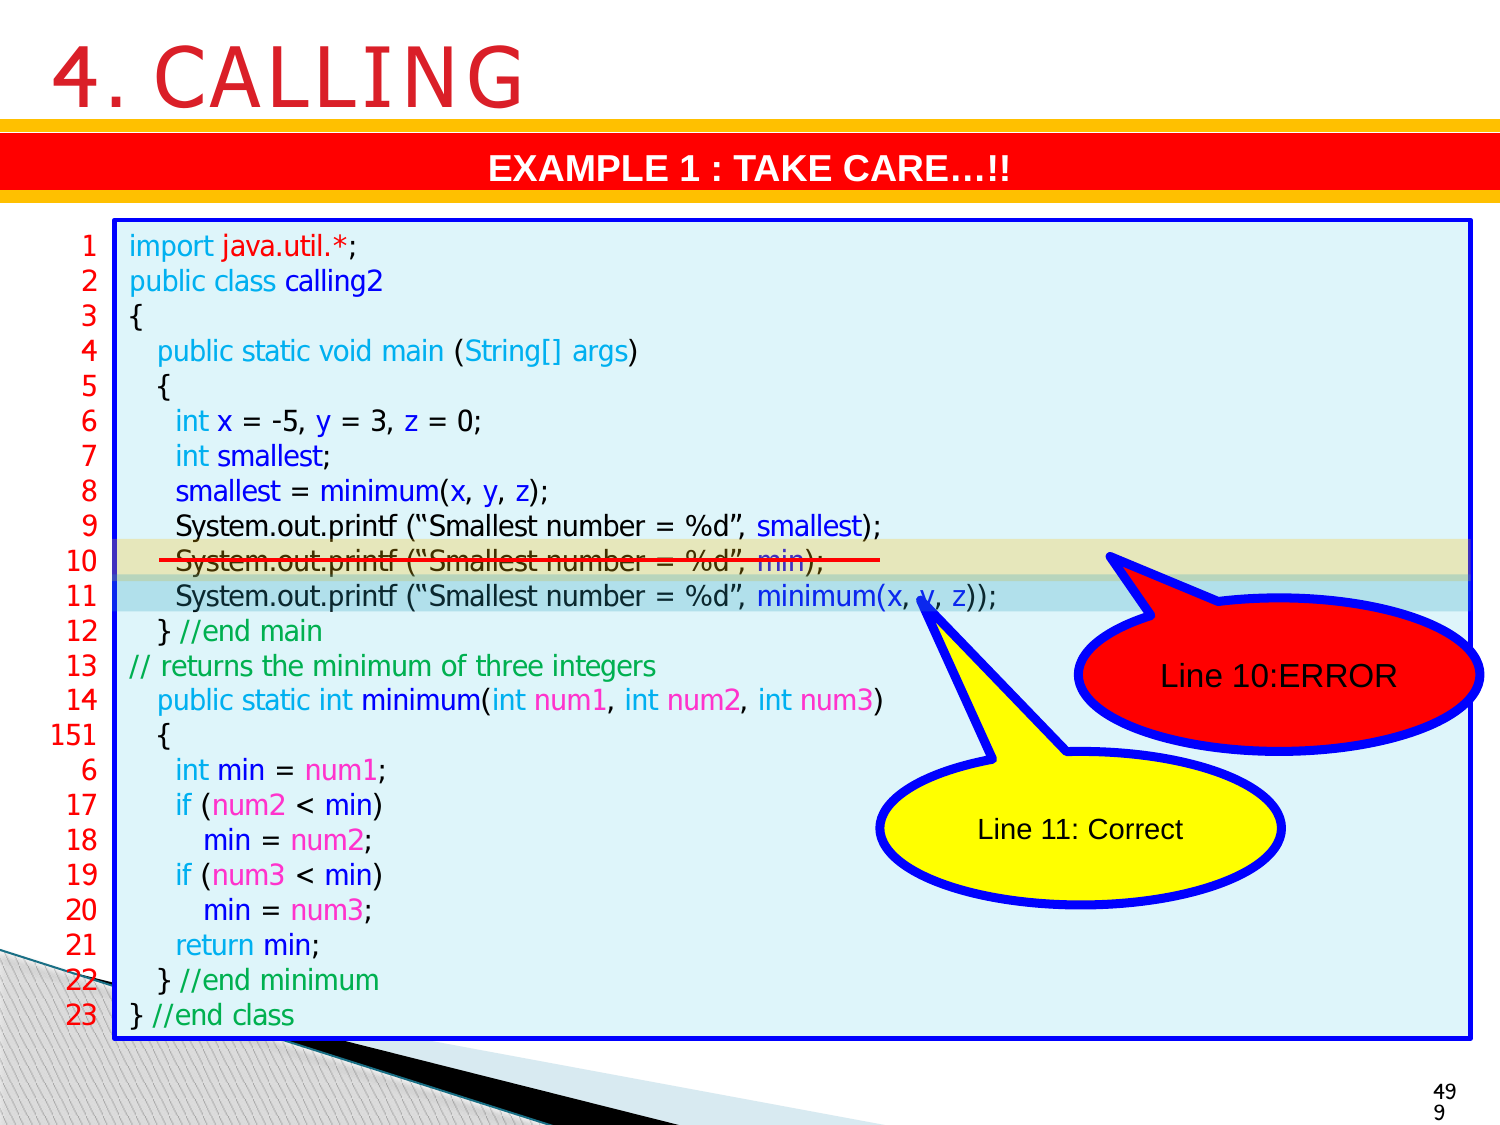

# 4. CALLING
EXAMPLE 1 : TAKE CARE…!!
1
2
3
4
5
6
7
8
9
10
11
12
13
14
1516
17
18
19
20
21
22
23
import java.util.*;
public class calling2
{
   public static void main (String[] args)
   {
     int x = -5, y = 3, z = 0;
     int smallest;
     smallest = minimum(x, y, z);
     System.out.printf (“Smallest number = %d”, smallest);
     System.out.printf (“Smallest number = %d”, min);
     System.out.printf (“Smallest number = %d”, minimum(x, y, z));
   } //end main
// returns the minimum of three integers
   public static int minimum(int num1, int num2, int num3)
   {
     int min = num1;
     if (num2 < min)
        min = num2;
     if (num3 < min)
        min = num3;
     return min;
   } //end minimum
} //end class

Line 10:ERROR
Line 11: Correct
499